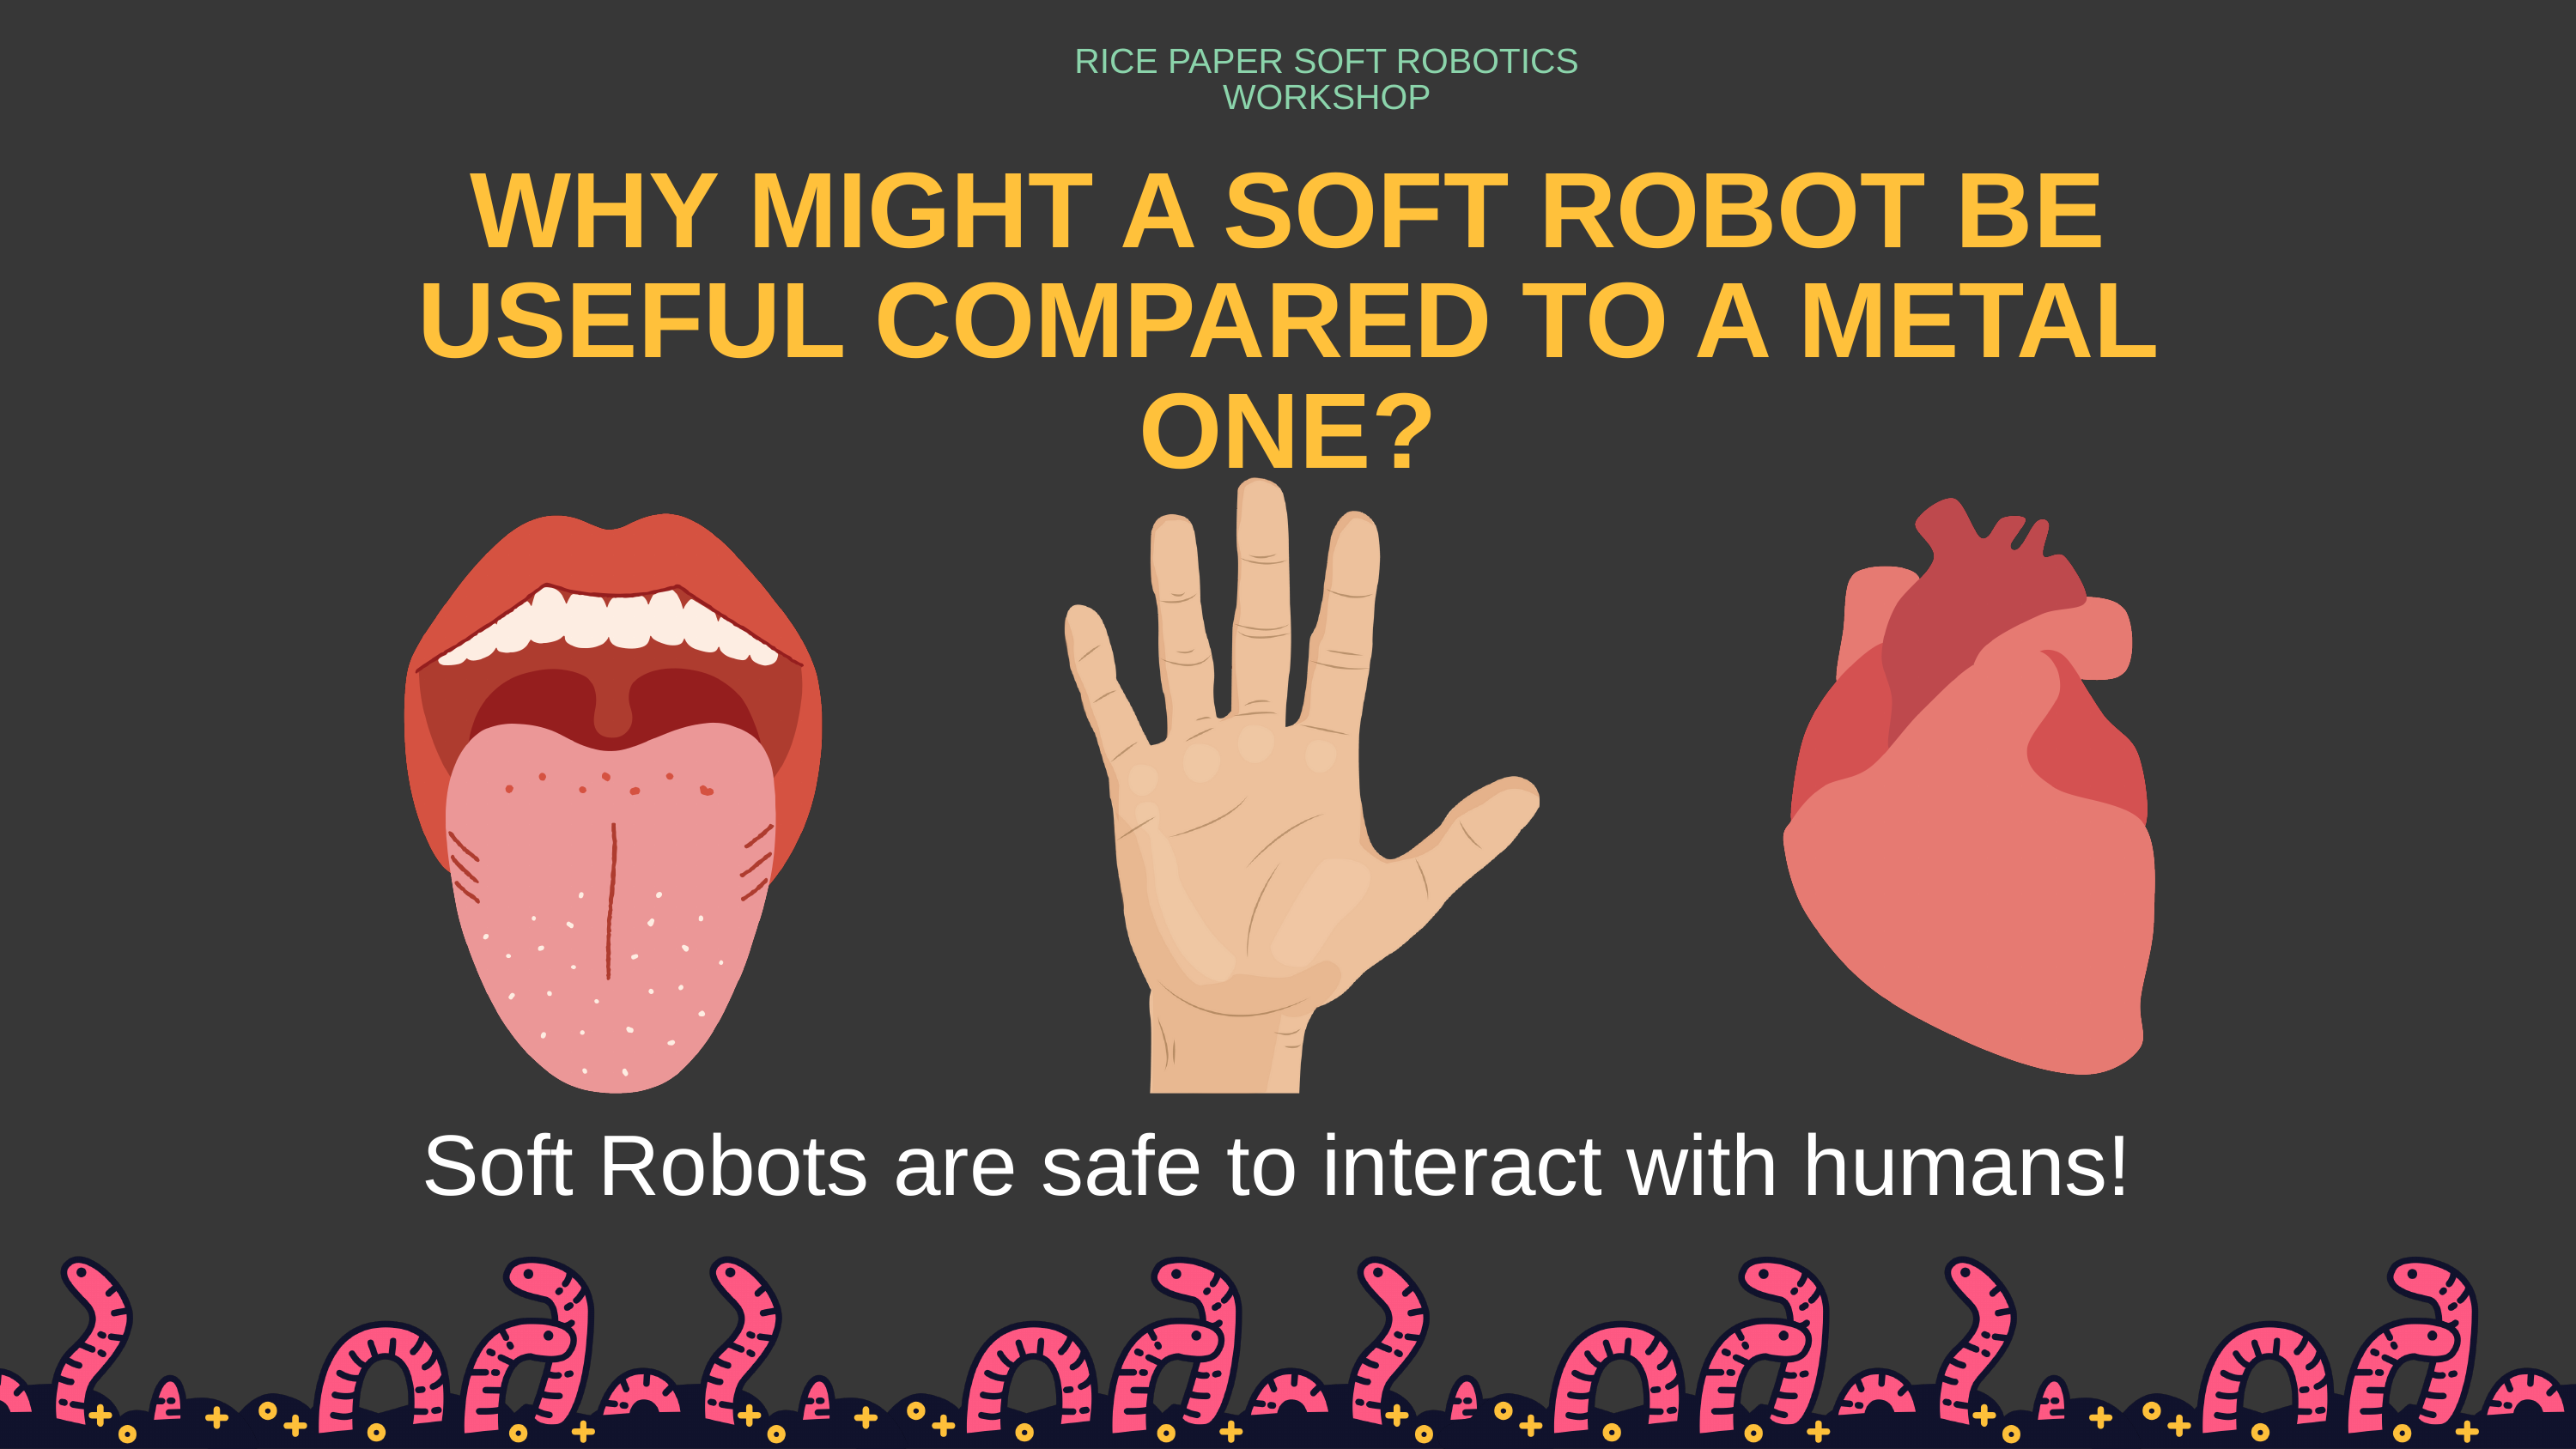

RICE PAPER SOFT ROBOTICS WORKSHOP
WHY MIGHT A SOFT ROBOT BE USEFUL COMPARED TO A METAL ONE?

Soft Robots are safe to interact with humans!